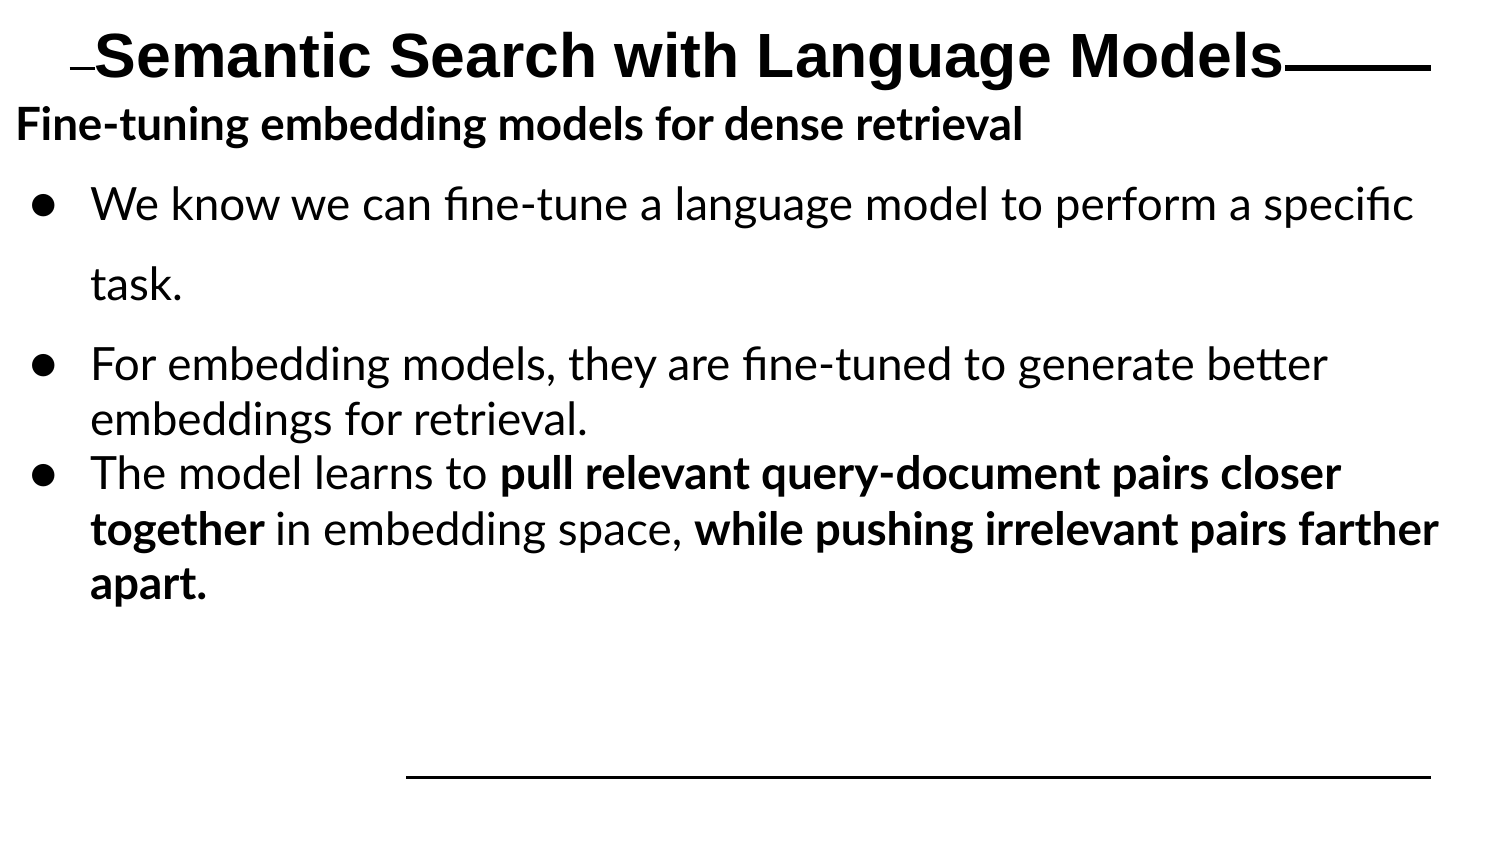

# Semantic Search with Language Models
Fine-tuning embedding models for dense retrieval
We know we can fine-tune a language model to perform a specific
task.
For embedding models, they are fine-tuned to generate better embeddings for retrieval.
The model learns to pull relevant query-document pairs closer together in embedding space, while pushing irrelevant pairs farther apart.